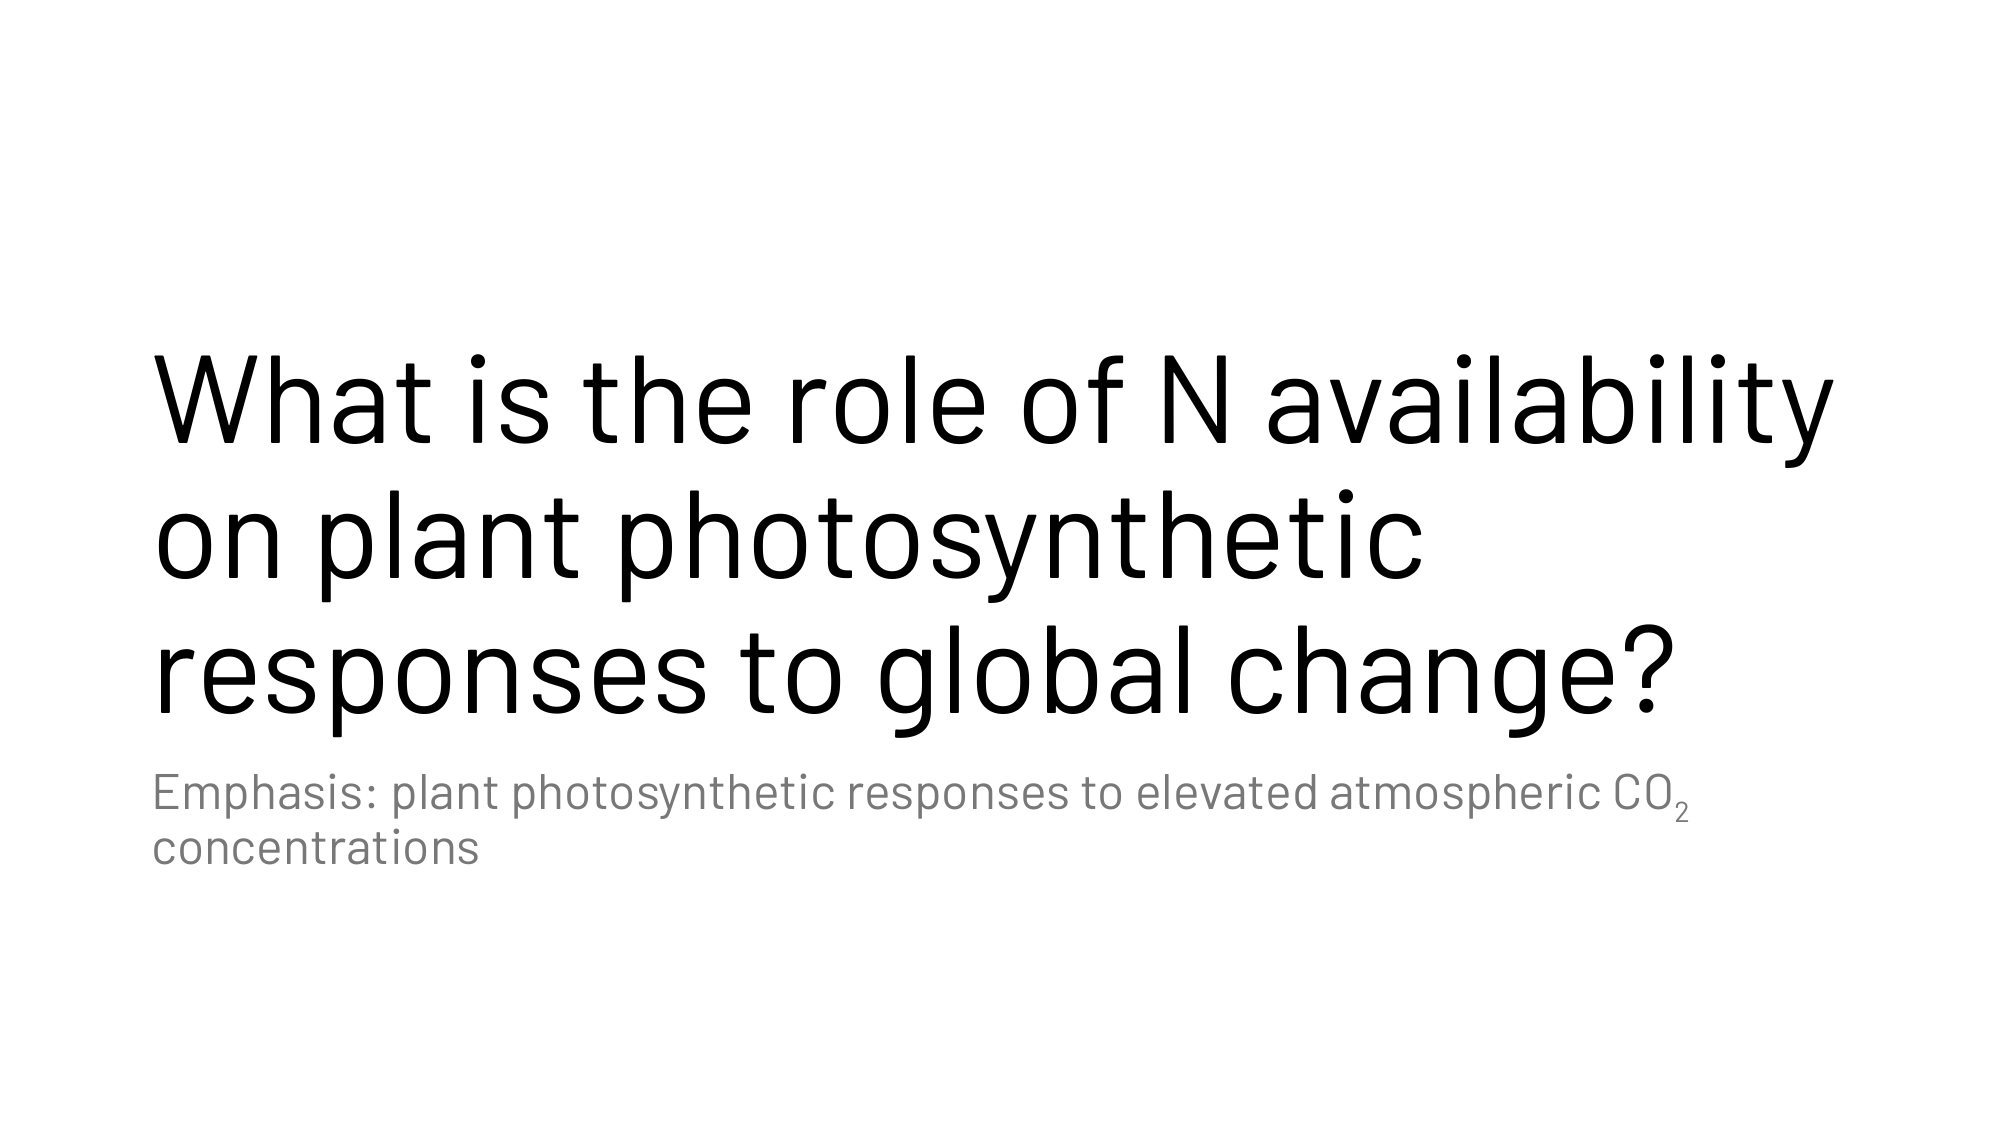

# What is the role of N availability on plant photosynthetic responses to global change?
Emphasis: plant photosynthetic responses to elevated atmospheric CO2 concentrations